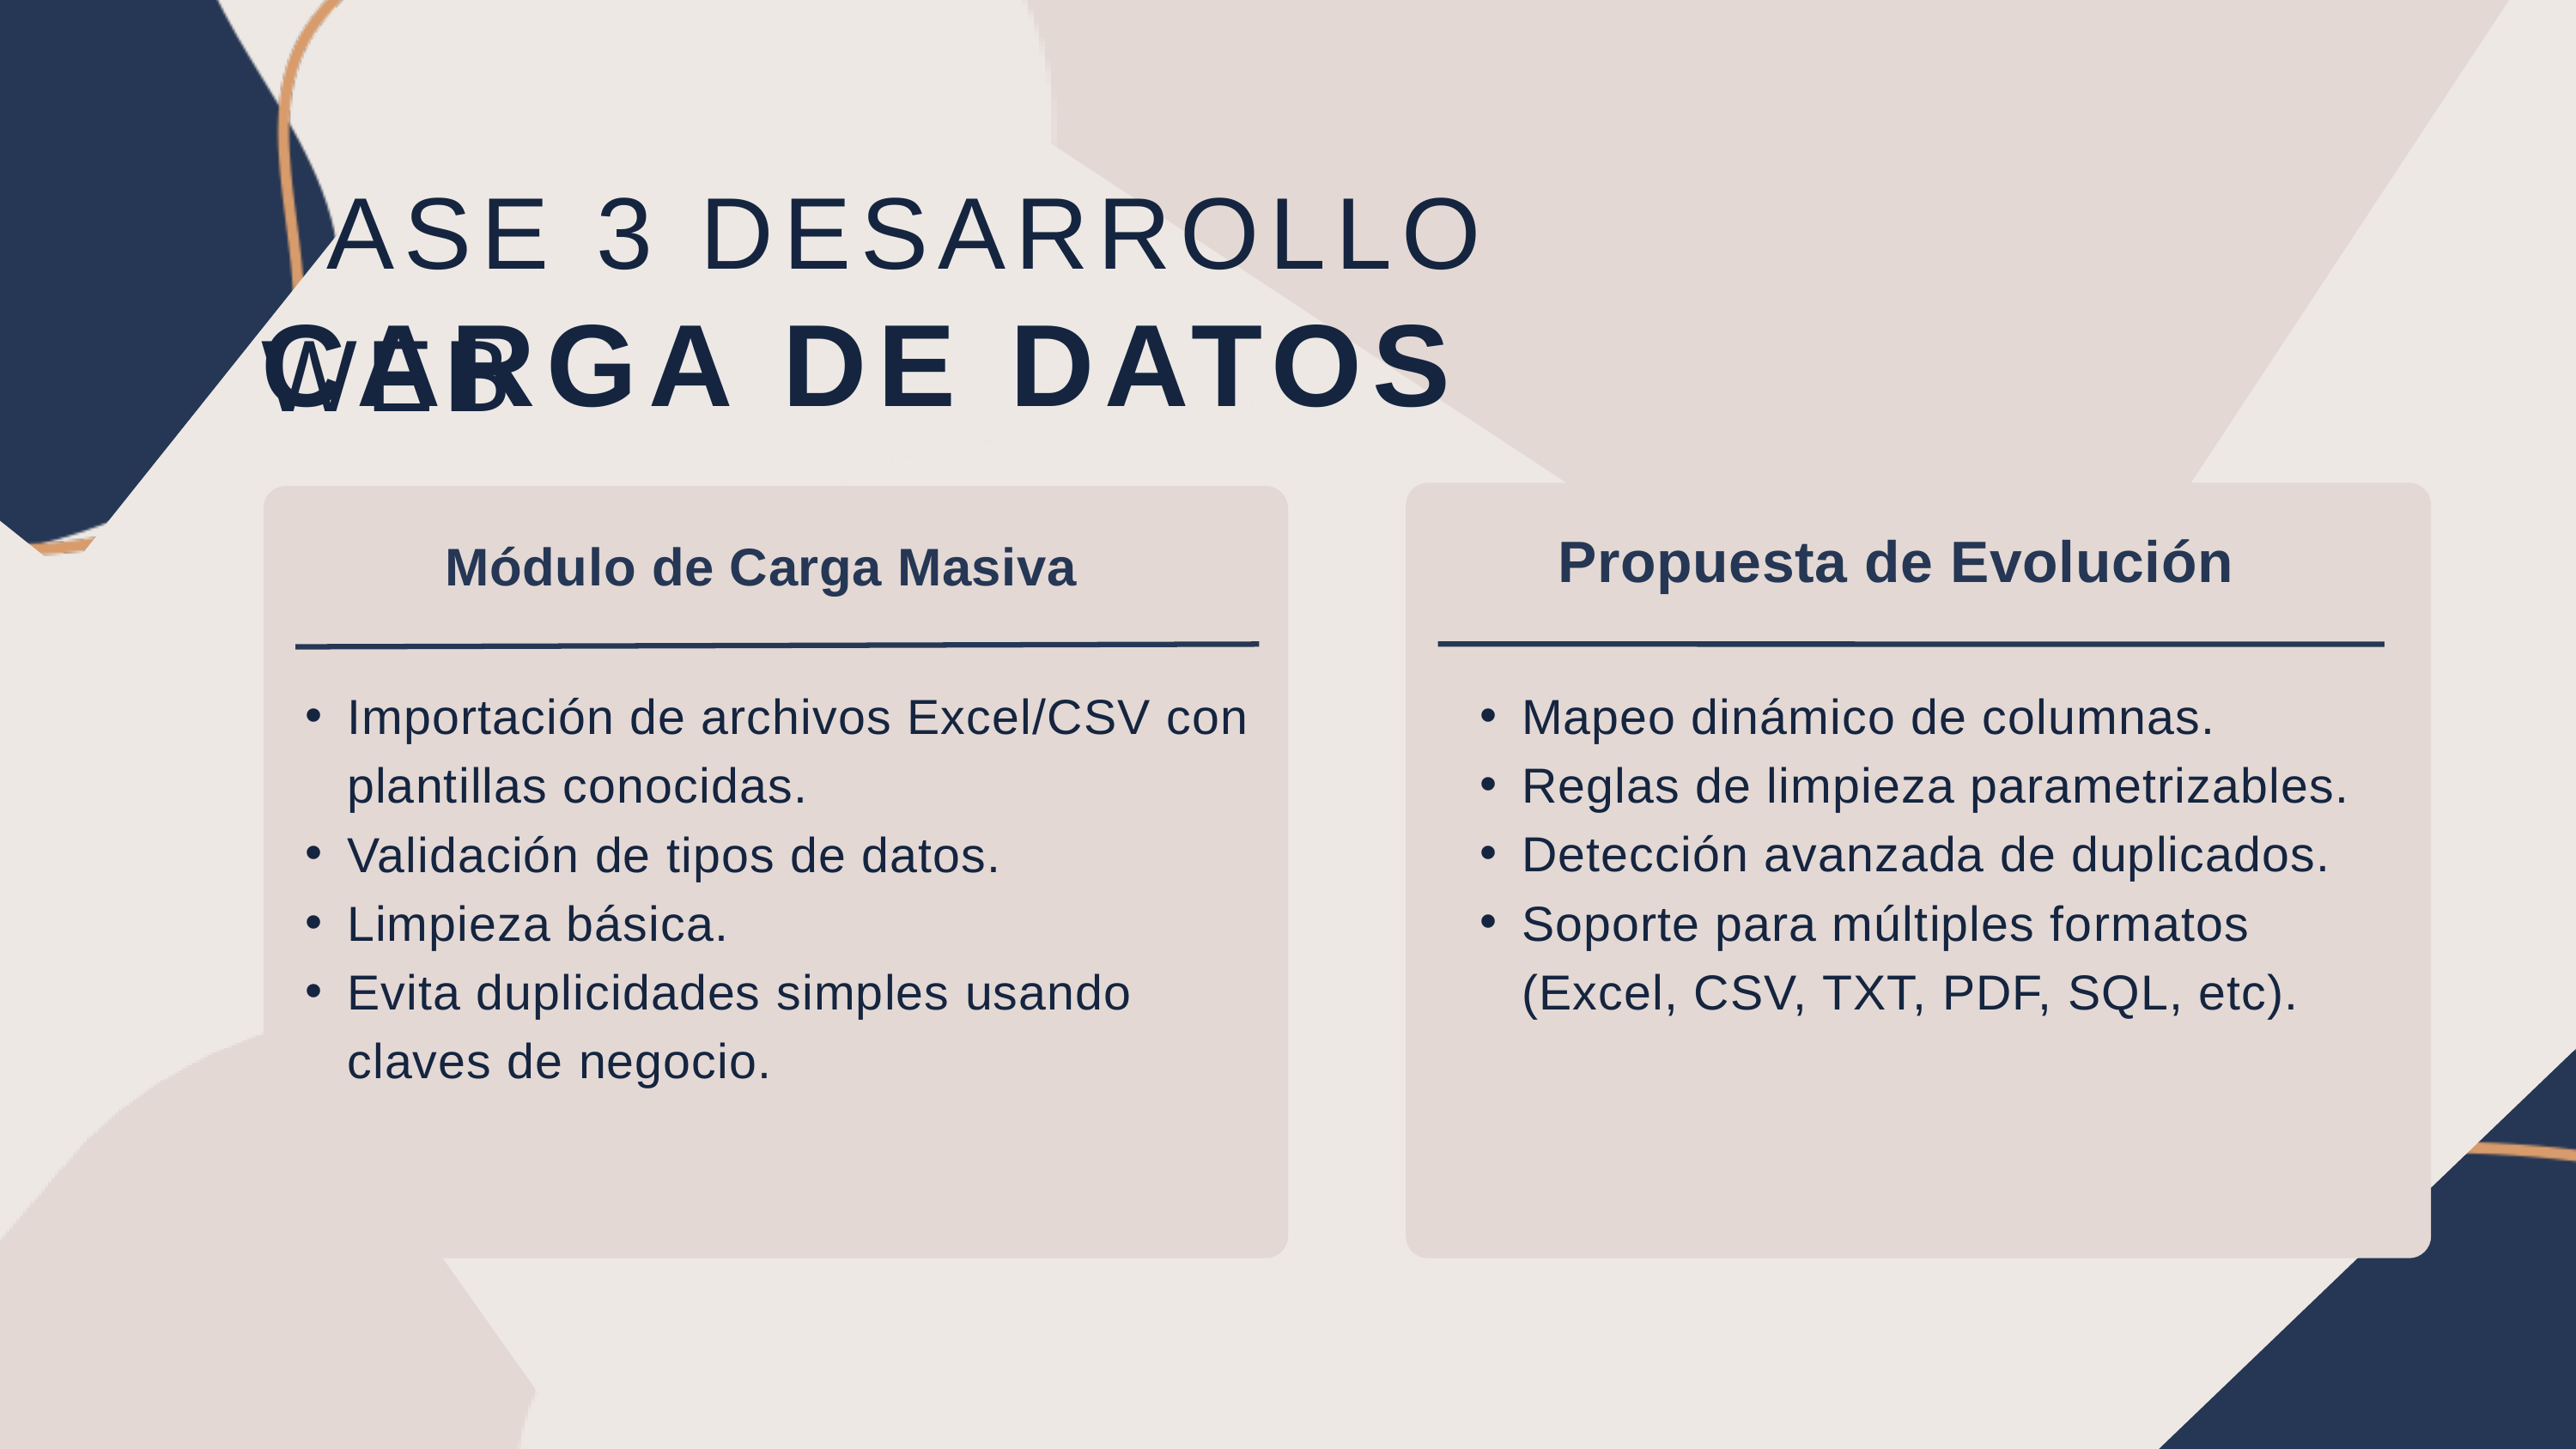

FASE 3 DESARROLLO WEB
CARGA DE DATOS

Propuesta de Evolución
Módulo de Carga Masiva

Importación de archivos Excel/CSV con plantillas conocidas.
Validación de tipos de datos.
Limpieza básica.
Evita duplicidades simples usando claves de negocio.
Mapeo dinámico de columnas.
Reglas de limpieza parametrizables.
Detección avanzada de duplicados.
Soporte para múltiples formatos (Excel, CSV, TXT, PDF, SQL, etc).